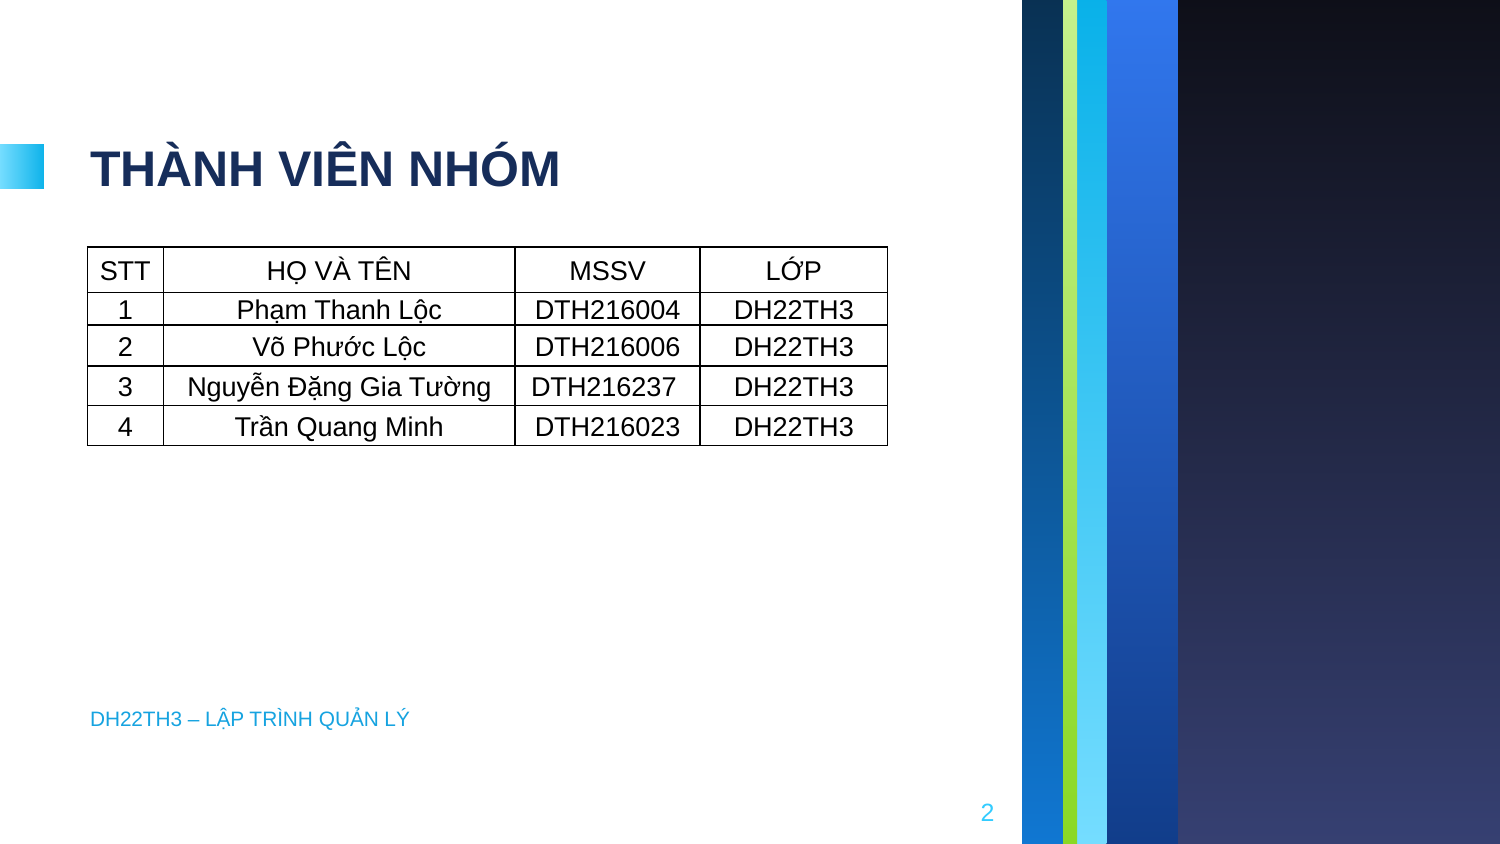

# THÀNH VIÊN NHÓM
| STT | HỌ VÀ TÊN | MSSV | LỚP |
| --- | --- | --- | --- |
| 1 | Phạm Thanh Lộc | DTH216004 | DH22TH3 |
| 2 | Võ Phước Lộc | DTH216006 | DH22TH3 |
| 3 | Nguyễn Đặng Gia Tường | DTH216237 | DH22TH3 |
| 4 | Trần Quang Minh | DTH216023 | DH22TH3 |
DH22TH3 – LẬP TRÌNH QUẢN LÝ

2